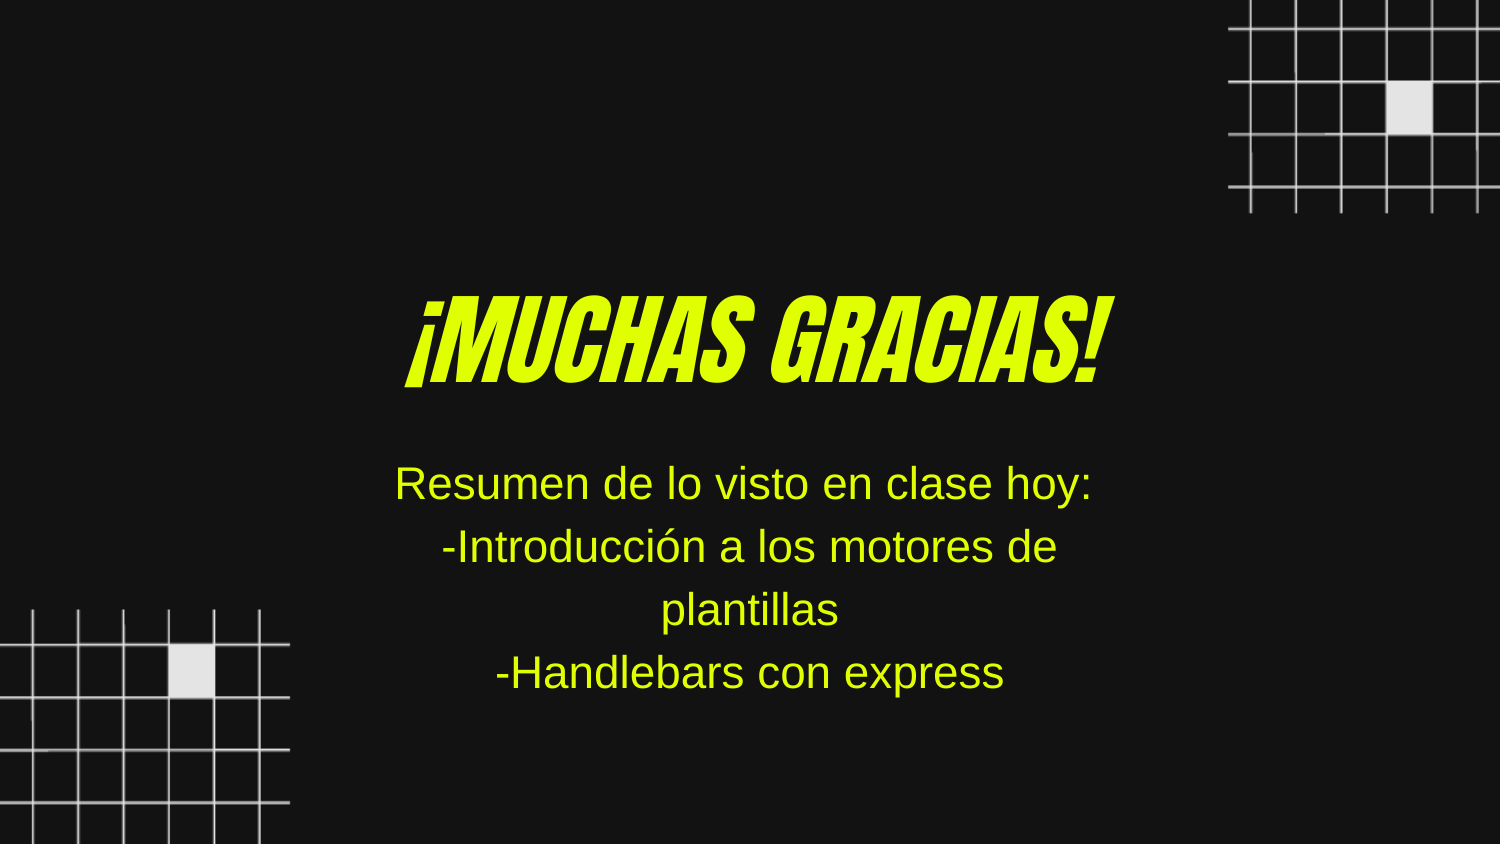

¡MUCHAS GRACIAS!
Resumen de lo visto en clase hoy:
-Introducción a los motores de plantillas
-Handlebars con express